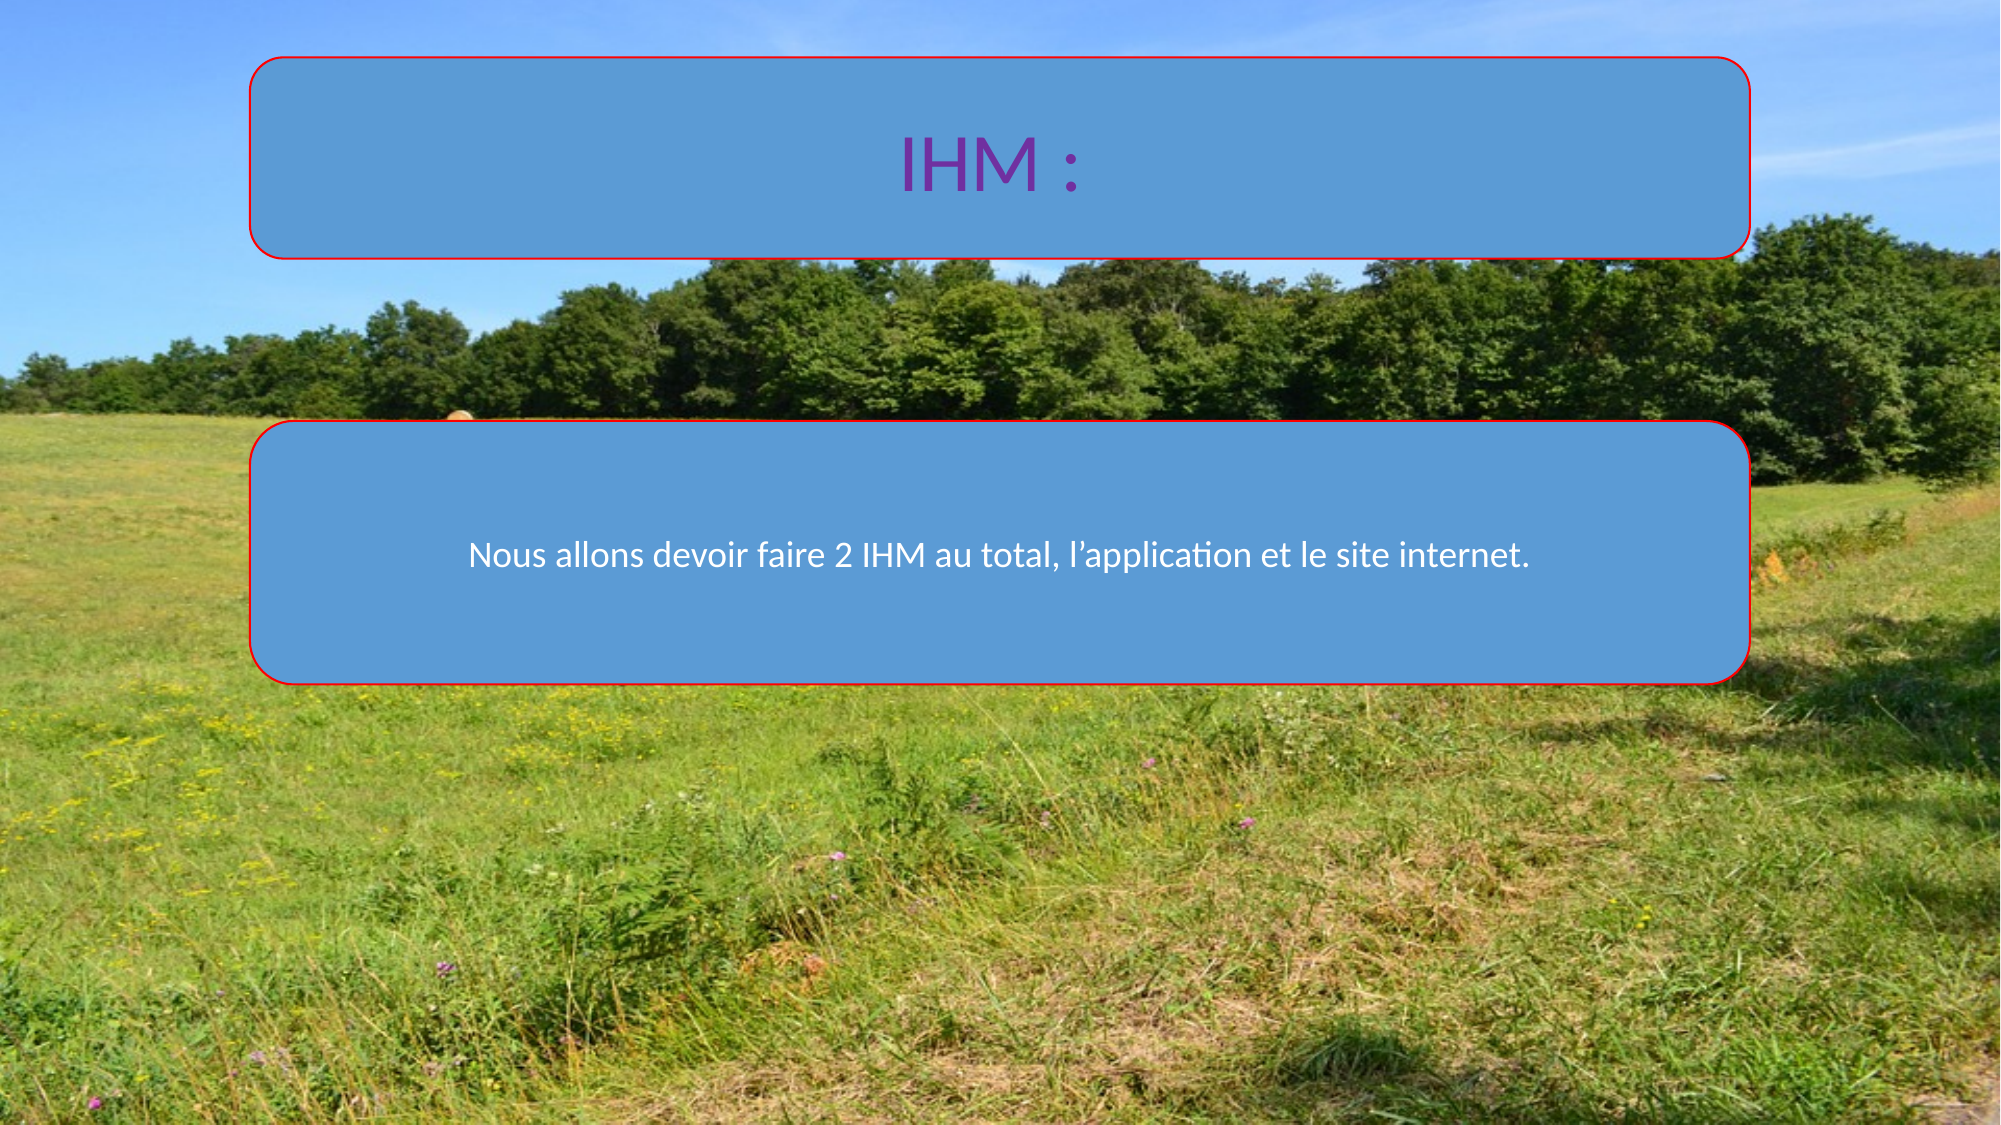

IHM :

Nous allons devoir faire 2 IHM au total, l’application et le site internet.